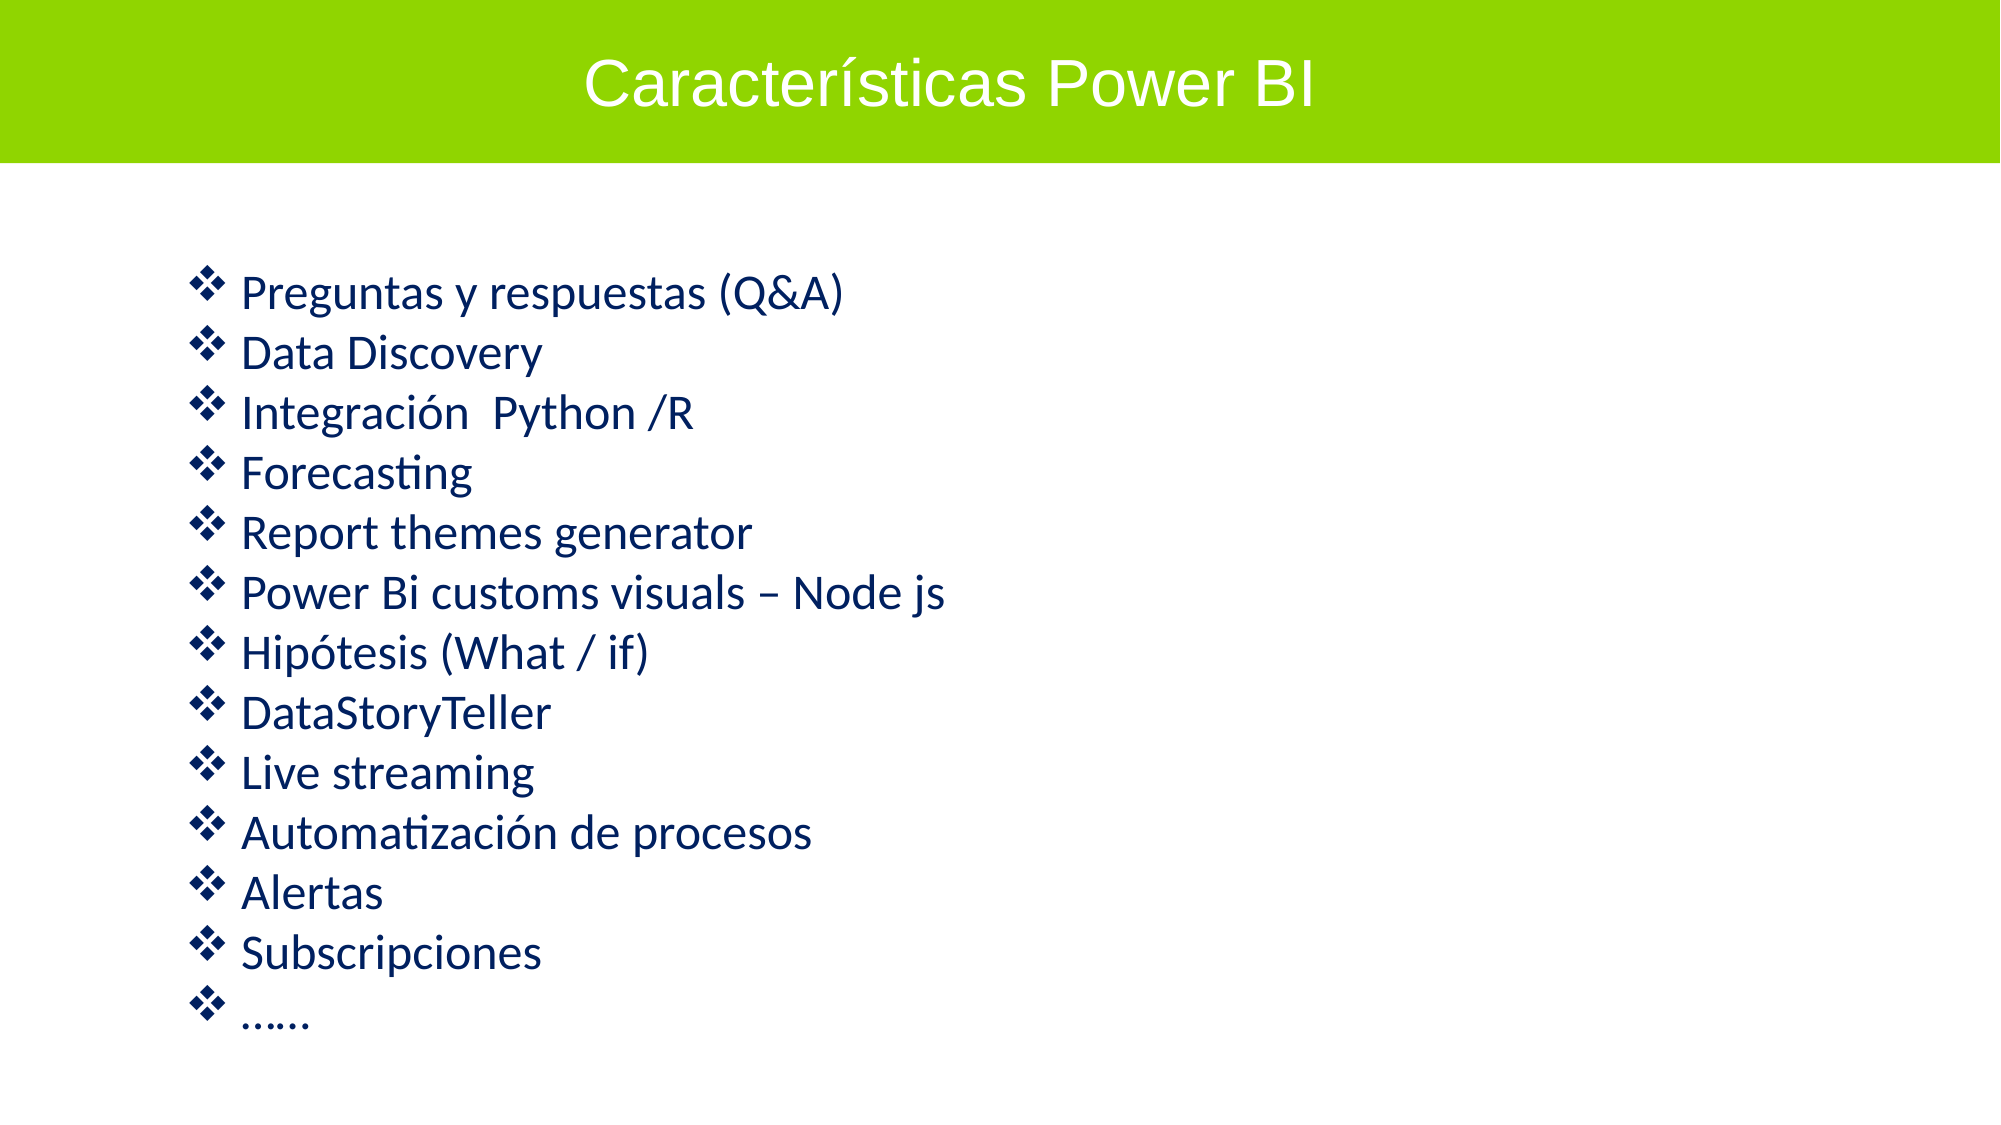

Características Power BI
Preguntas y respuestas (Q&A)
Data Discovery
Integración  Python /R
Forecasting
Report themes generator
Power Bi customs visuals – Node js
Hipótesis (What / if)
DataStoryTeller
Live streaming
Automatización de procesos
Alertas
Subscripciones
……

https://https://searchdatacenter.techtarget.com/es/cronica/Comparacion-de-software-BI-de-autoservicio-Tableau-vs-Power-BI-Qlik-Sense